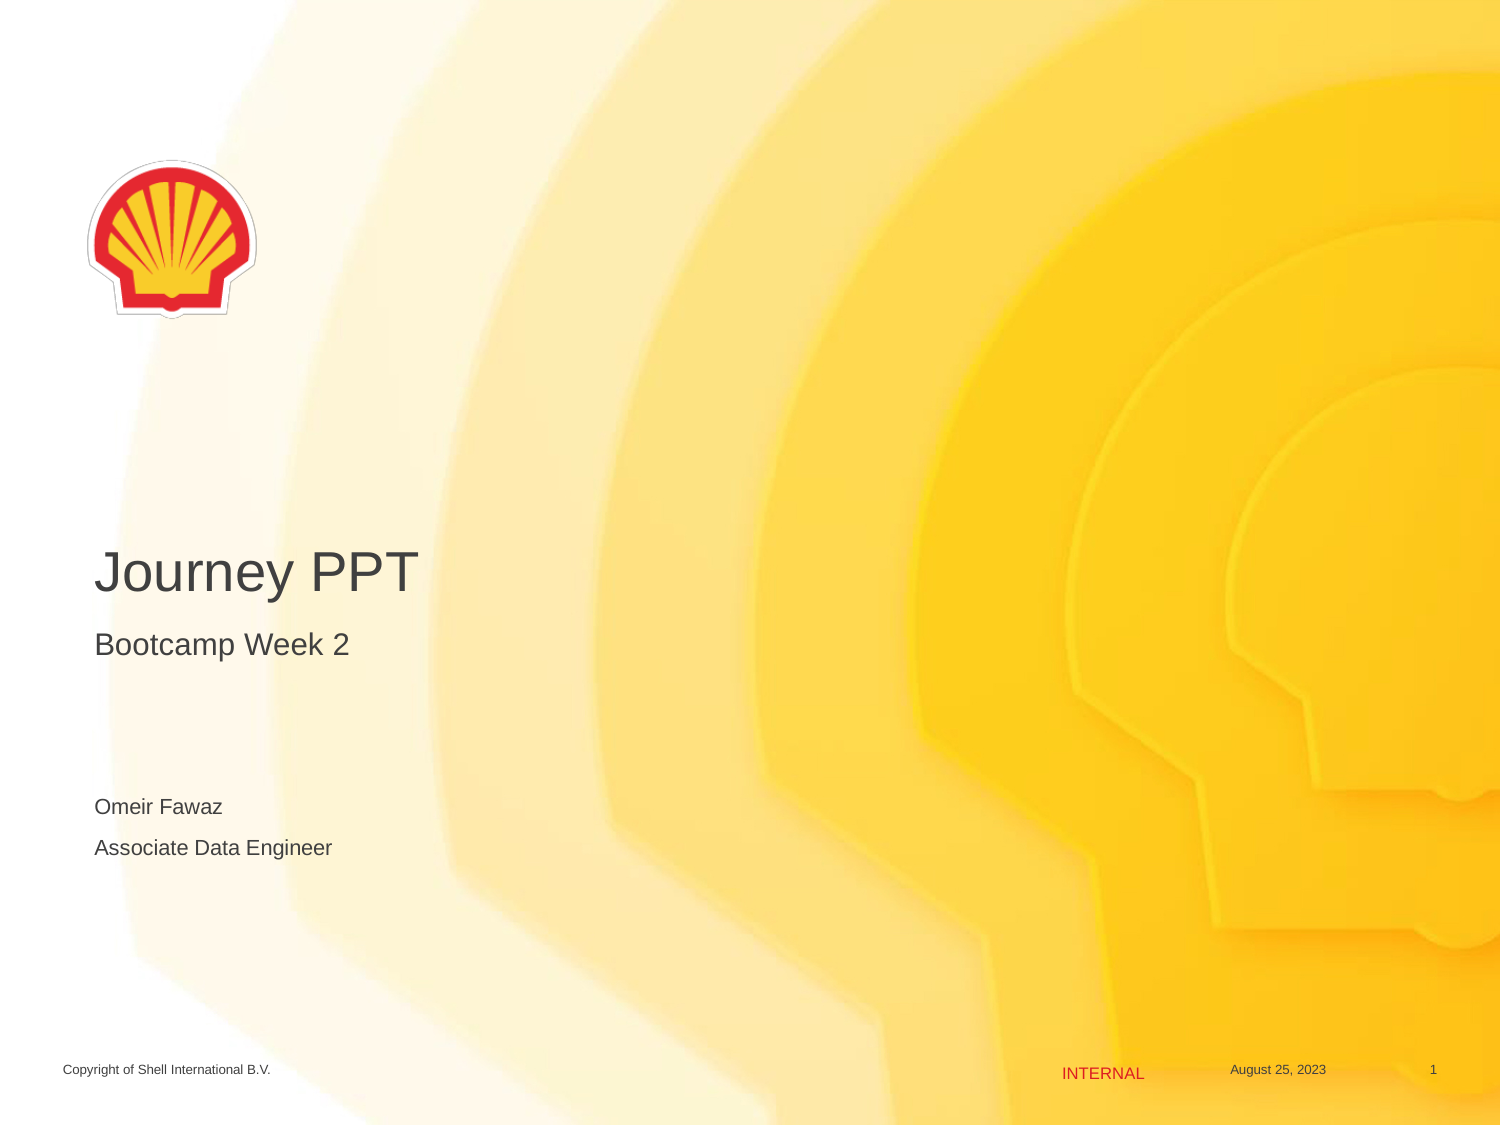

# Journey PPT
Bootcamp Week 2
Omeir Fawaz
Associate Data Engineer

1
August 25, 2023